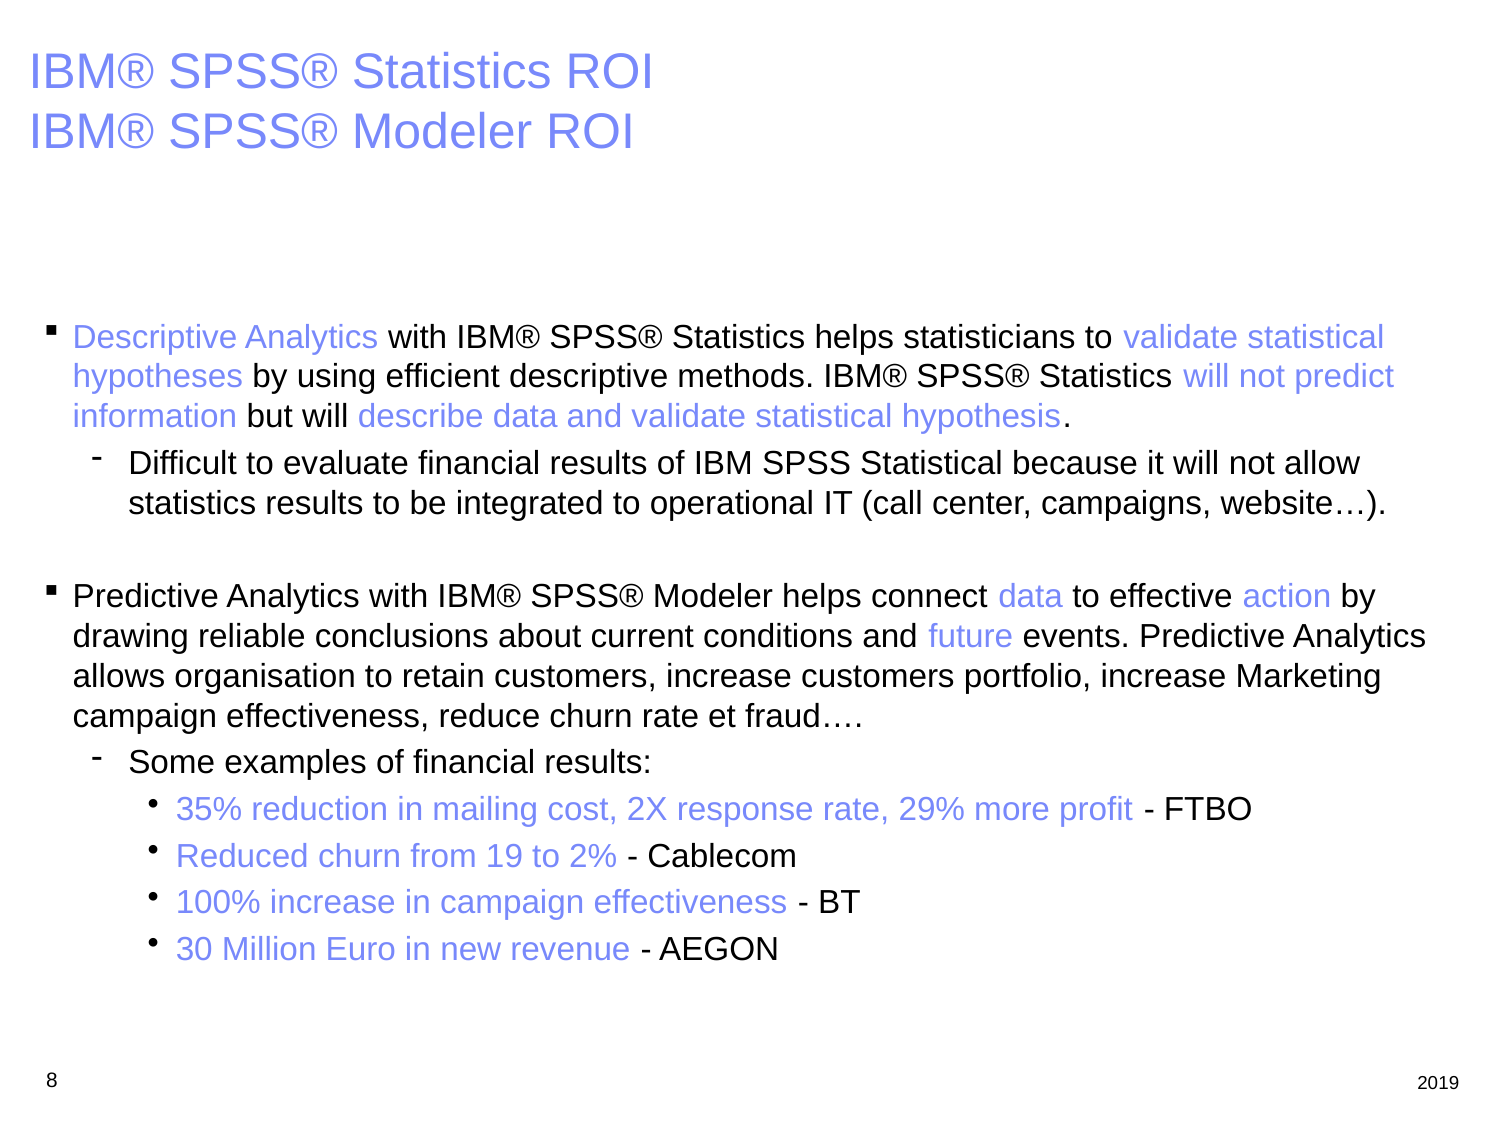

# IBM® SPSS® Statistics ROI IBM® SPSS® Modeler ROI
Descriptive Analytics with IBM® SPSS® Statistics helps statisticians to validate statistical hypotheses by using efficient descriptive methods. IBM® SPSS® Statistics will not predict information but will describe data and validate statistical hypothesis.
Difficult to evaluate financial results of IBM SPSS Statistical because it will not allow statistics results to be integrated to operational IT (call center, campaigns, website…).

Predictive Analytics with IBM® SPSS® Modeler helps connect data to effective action by drawing reliable conclusions about current conditions and future events. Predictive Analytics allows organisation to retain customers, increase customers portfolio, increase Marketing campaign effectiveness, reduce churn rate et fraud….
Some examples of financial results:
35% reduction in mailing cost, 2X response rate, 29% more profit - FTBO
Reduced churn from 19 to 2% - Cablecom
100% increase in campaign effectiveness - BT
30 Million Euro in new revenue - AEGON